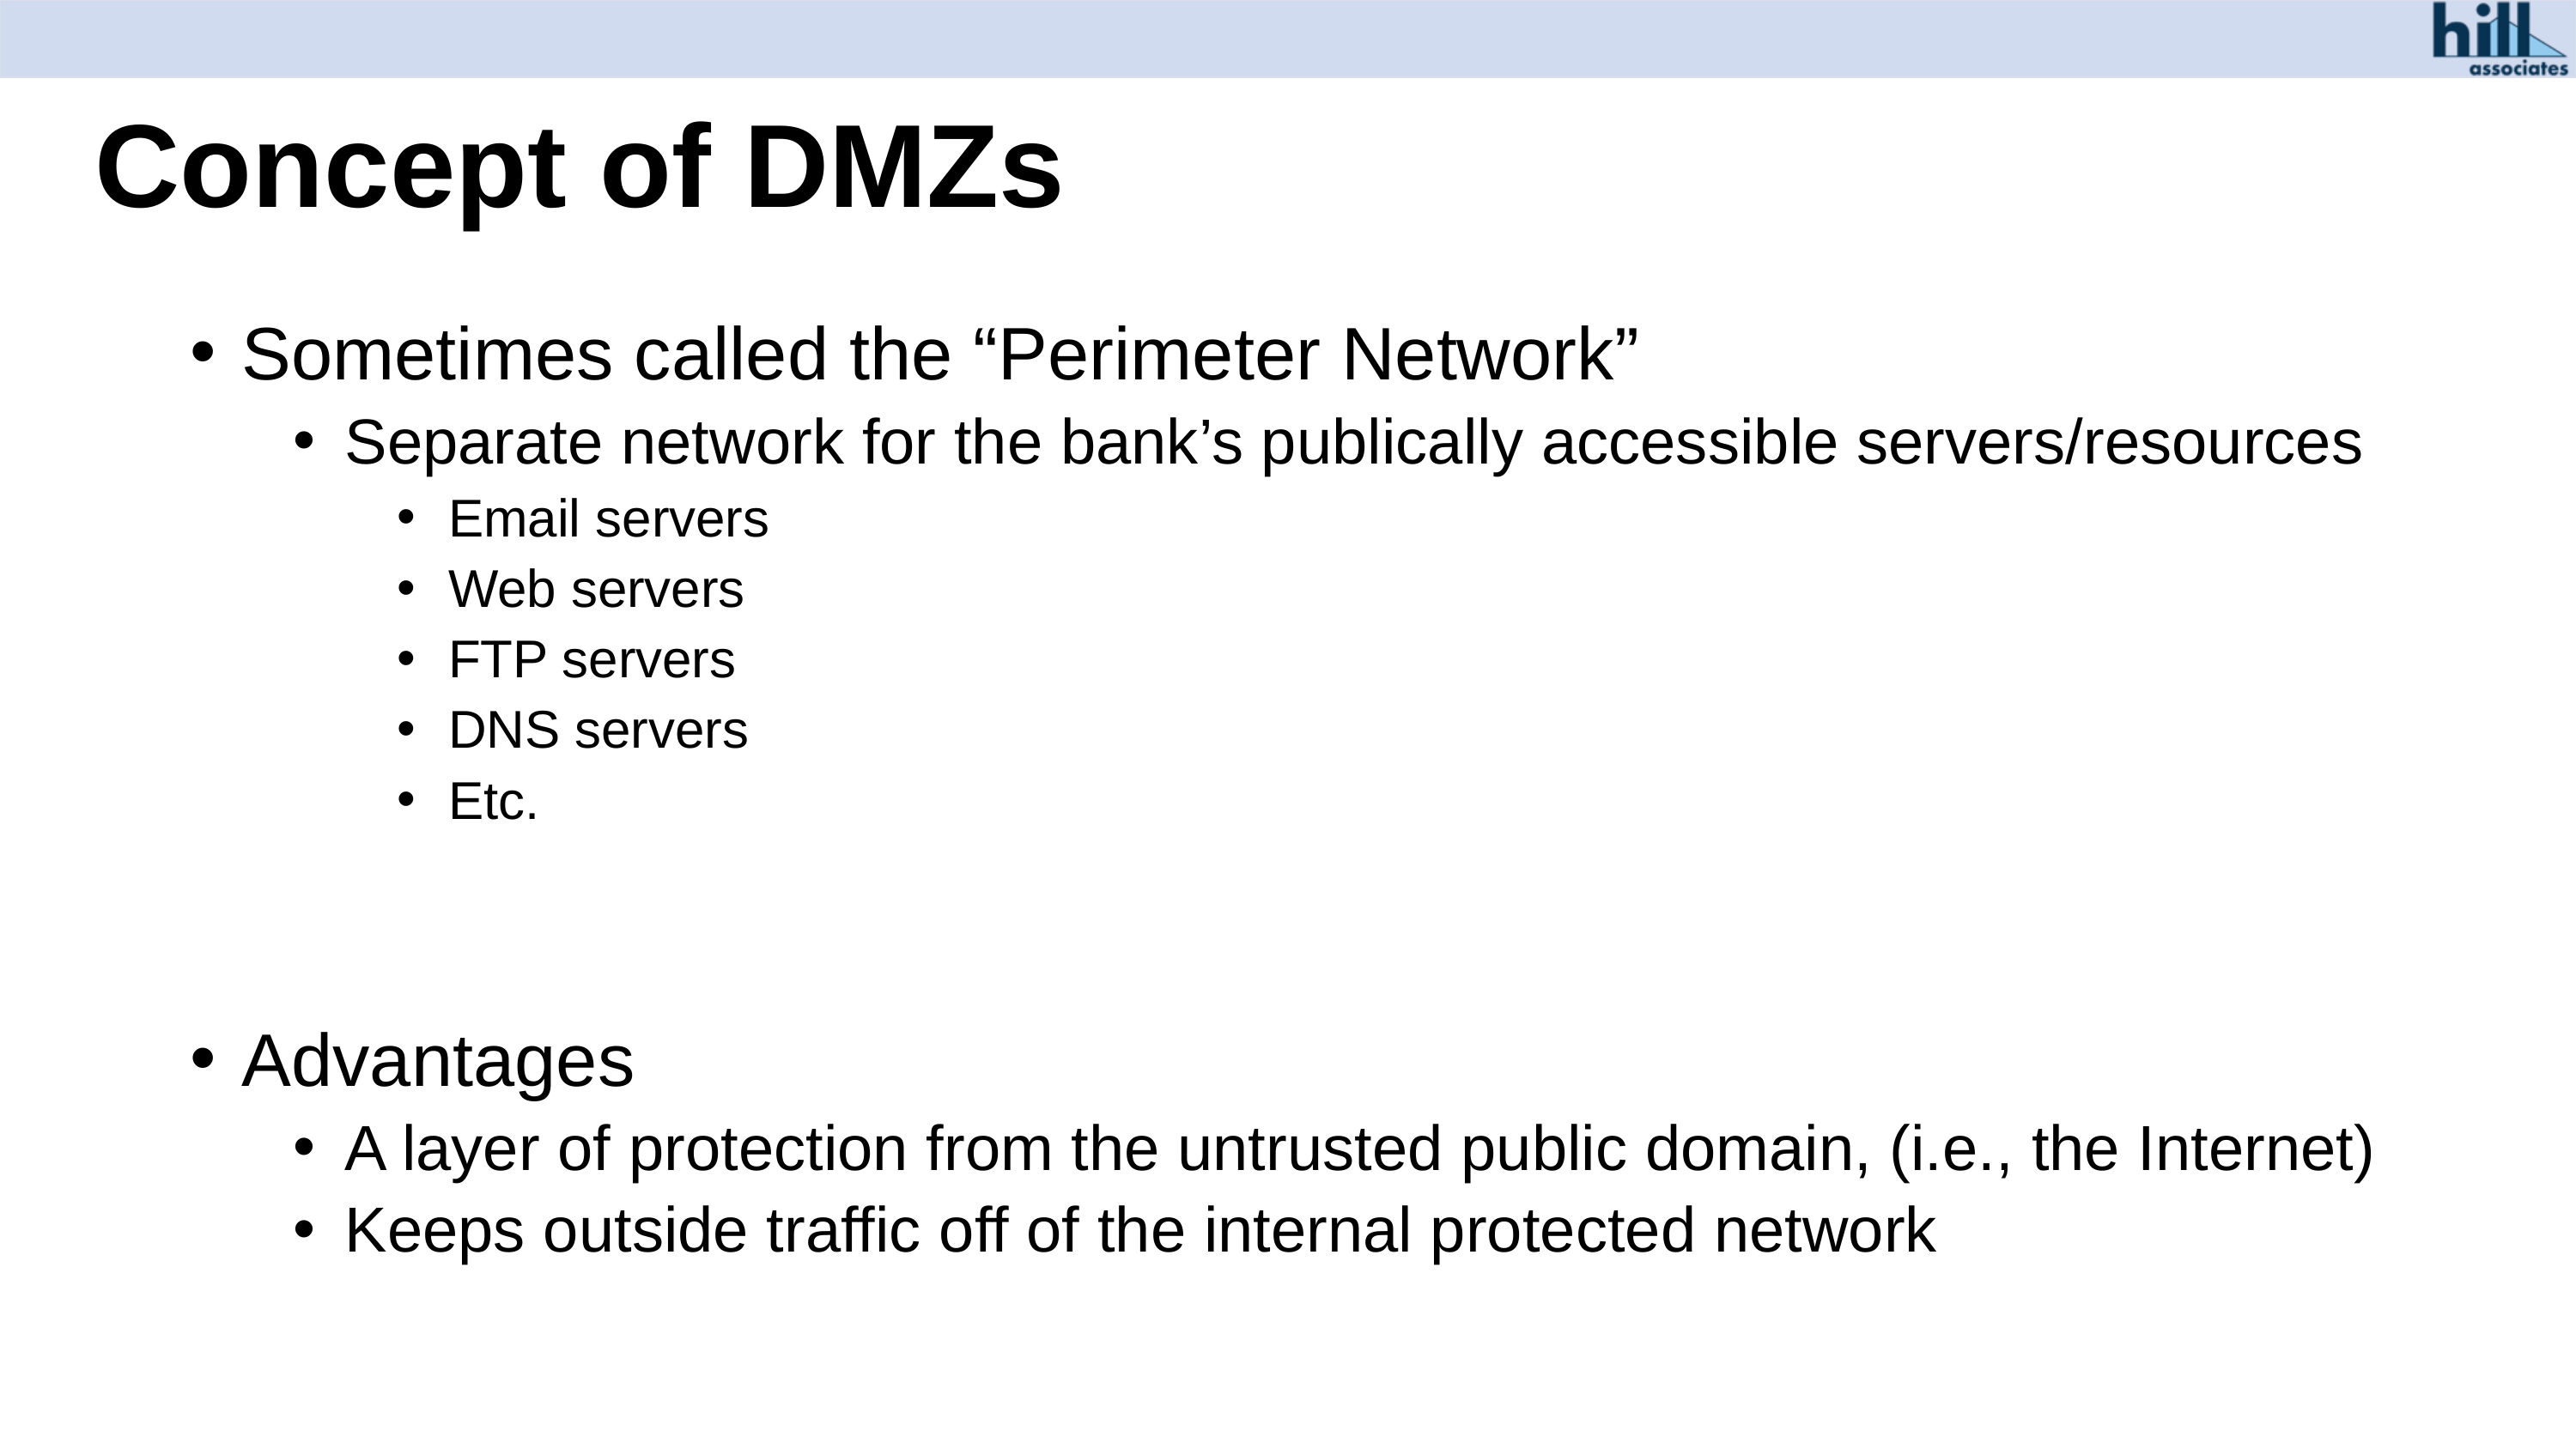

# Concept of DMZs
Sometimes called the “Perimeter Network”
Separate network for the bank’s publically accessible servers/resources
Email servers
Web servers
FTP servers
DNS servers
Etc.

Advantages
A layer of protection from the untrusted public domain, (i.e., the Internet)
Keeps outside traffic off of the internal protected network